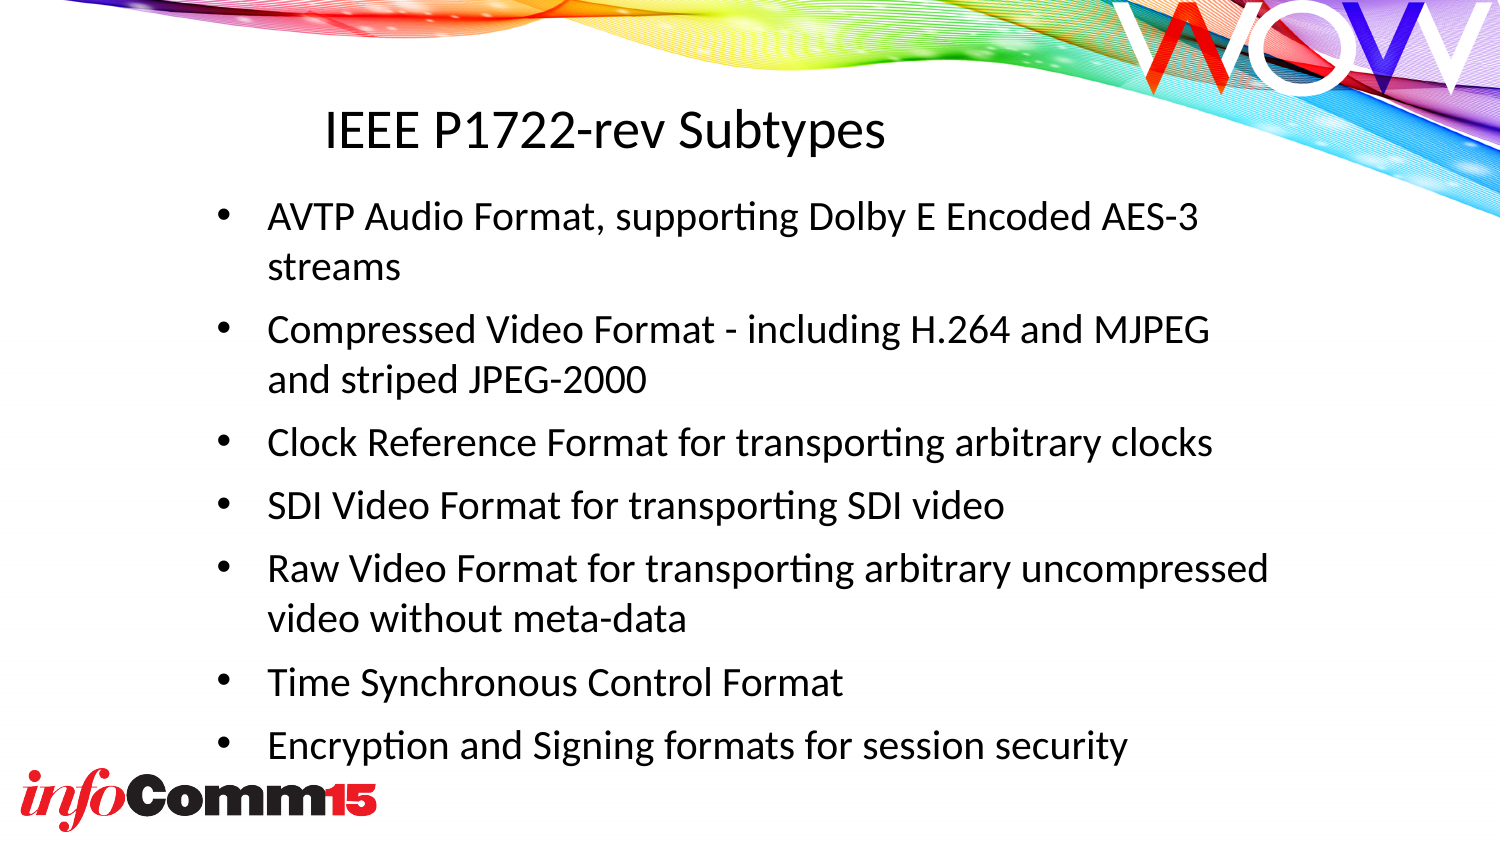

# IEEE P1722-rev Subtypes
AVTP Audio Format, supporting Dolby E Encoded AES-3 streams
Compressed Video Format - including H.264 and MJPEG and striped JPEG-2000
Clock Reference Format for transporting arbitrary clocks
SDI Video Format for transporting SDI video
Raw Video Format for transporting arbitrary uncompressed video without meta-data
Time Synchronous Control Format
Encryption and Signing formats for session security